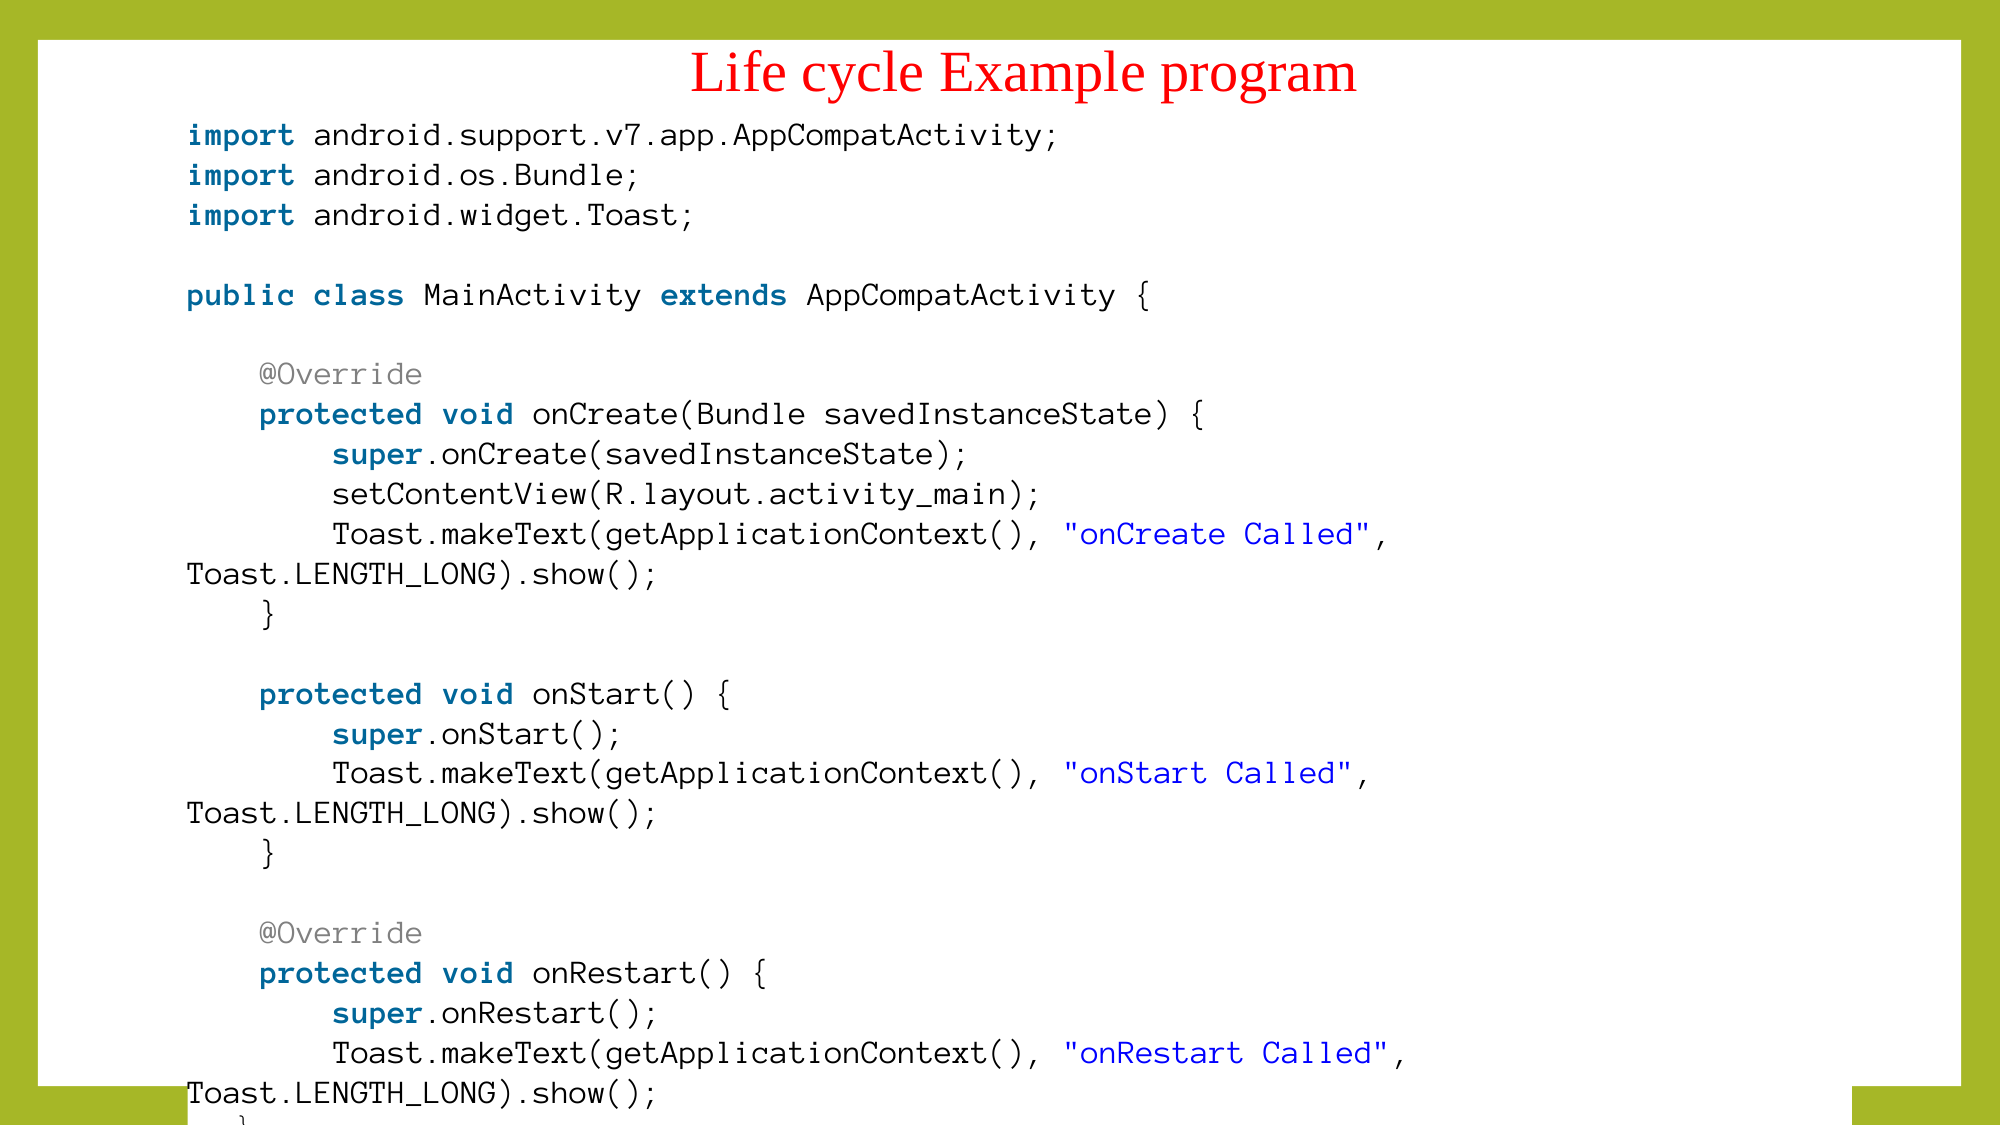

# Life cycle Example program
import android.support.v7.app.AppCompatActivity;
import android.os.Bundle;
import android.widget.Toast;

public class MainActivity extends AppCompatActivity {

    @Override
    protected void onCreate(Bundle savedInstanceState) {
        super.onCreate(savedInstanceState);
        setContentView(R.layout.activity_main);
        Toast.makeText(getApplicationContext(), "onCreate Called", Toast.LENGTH_LONG).show();
    }

    protected void onStart() {
        super.onStart();
        Toast.makeText(getApplicationContext(), "onStart Called", Toast.LENGTH_LONG).show();
    }

    @Override
    protected void onRestart() {
        super.onRestart();
        Toast.makeText(getApplicationContext(), "onRestart Called", Toast.LENGTH_LONG).show();
    }